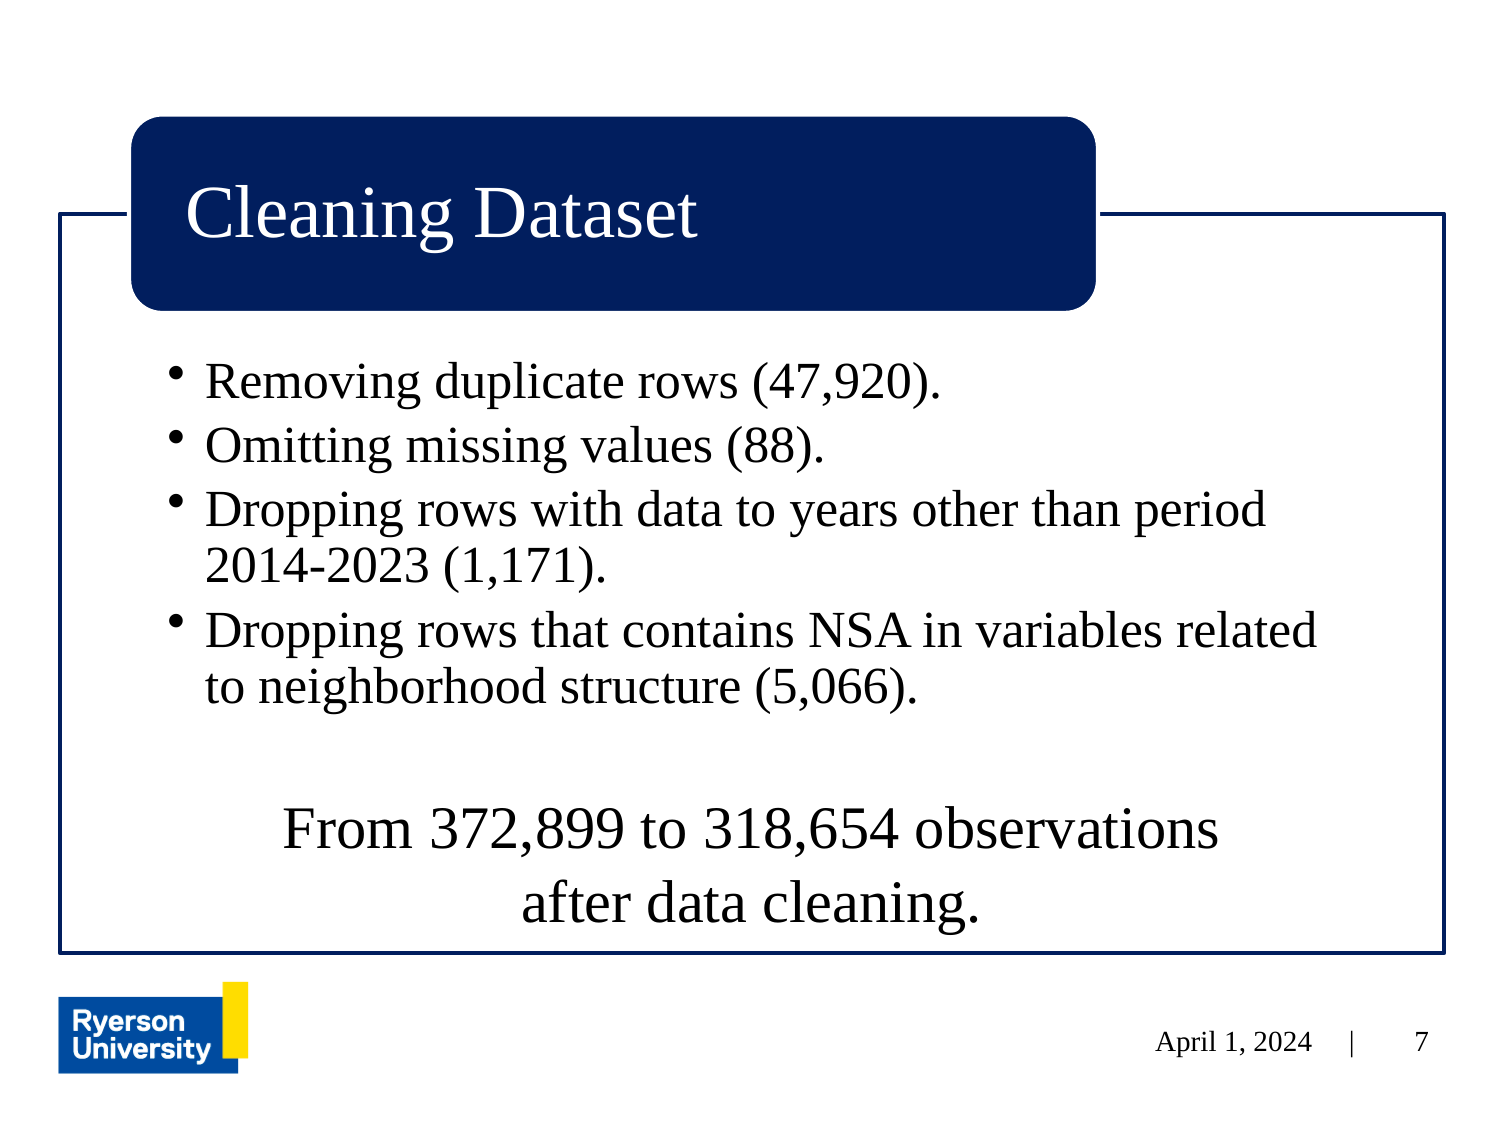

Removing duplicate rows (47,920).
Omitting missing values (88).
Dropping rows with data to years other than period 2014-2023 (1,171).
Dropping rows that contains NSA in variables related to neighborhood structure (5,066).

From 372,899 to 318,654 observations
after data cleaning.
Cleaning Dataset
7
April 1, 2024     |